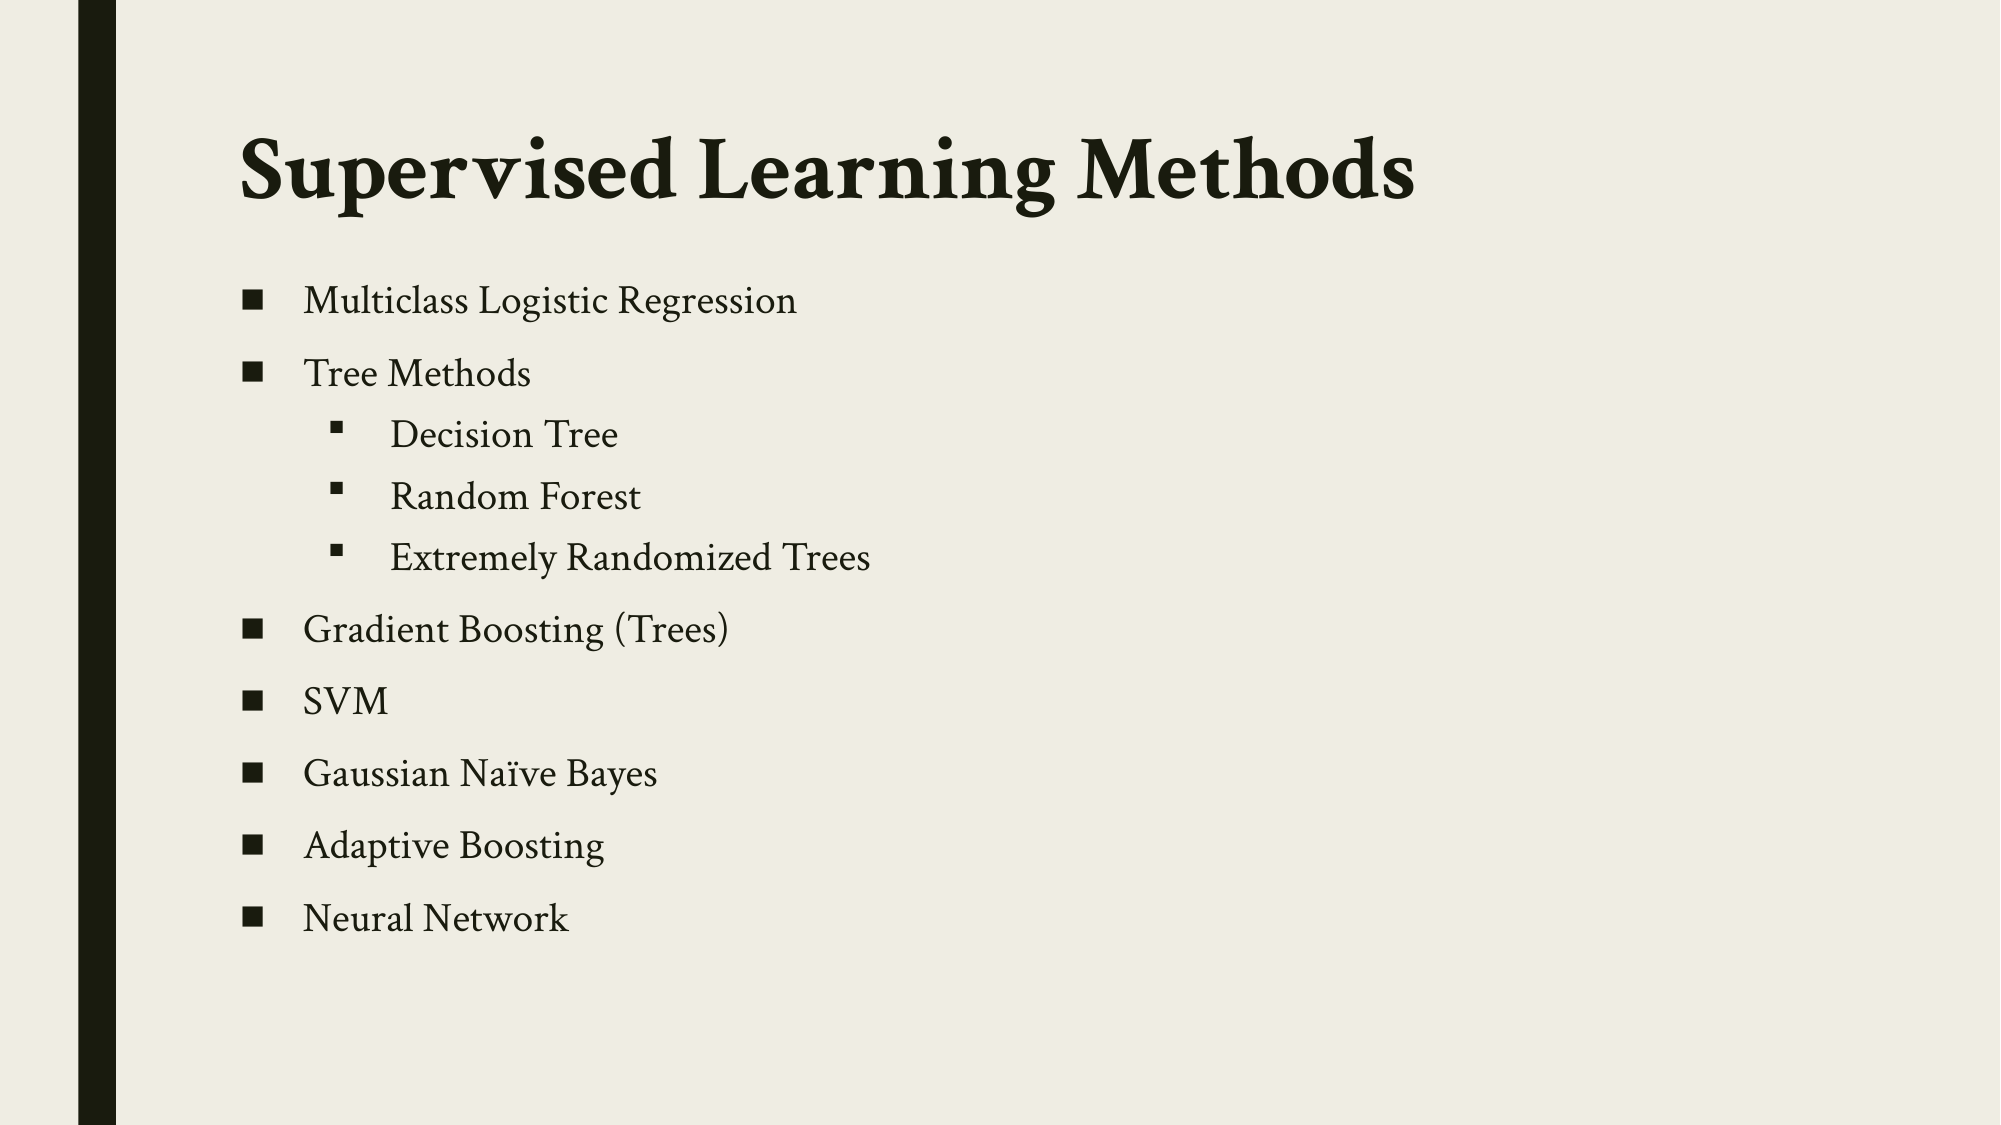

# Supervised Learning Methods
Multiclass Logistic Regression
Tree Methods
Decision Tree
Random Forest
Extremely Randomized Trees
Gradient Boosting (Trees)
SVM
Gaussian Naïve Bayes
Adaptive Boosting
Neural Network